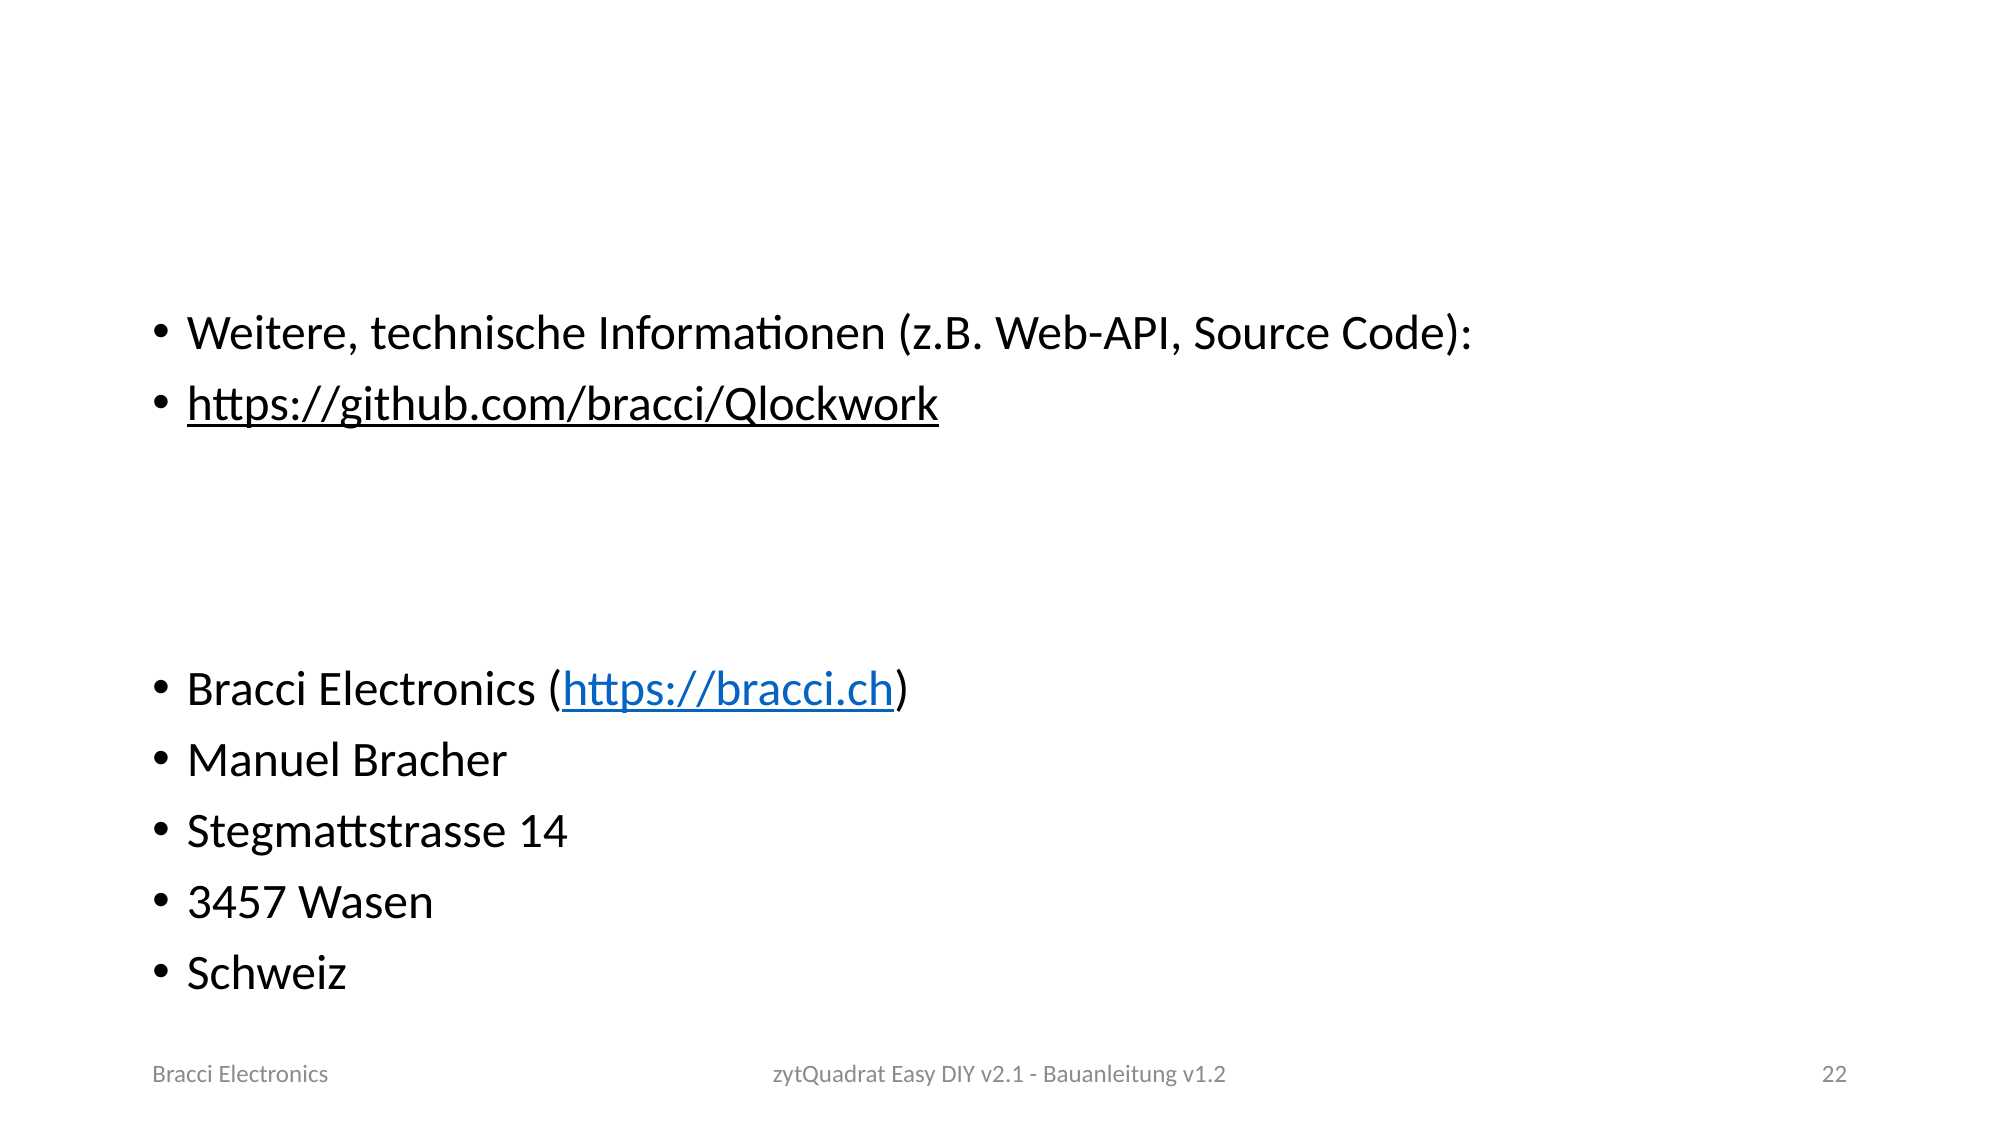

#
Weitere, technische Informationen (z.B. Web-API, Source Code):
https://github.com/bracci/Qlockwork

Bracci Electronics (https://bracci.ch)
Manuel Bracher
Stegmattstrasse 14
3457 Wasen
Schweiz
Bracci Electronics
zytQuadrat Easy DIY v2.1 - Bauanleitung v1.2
22